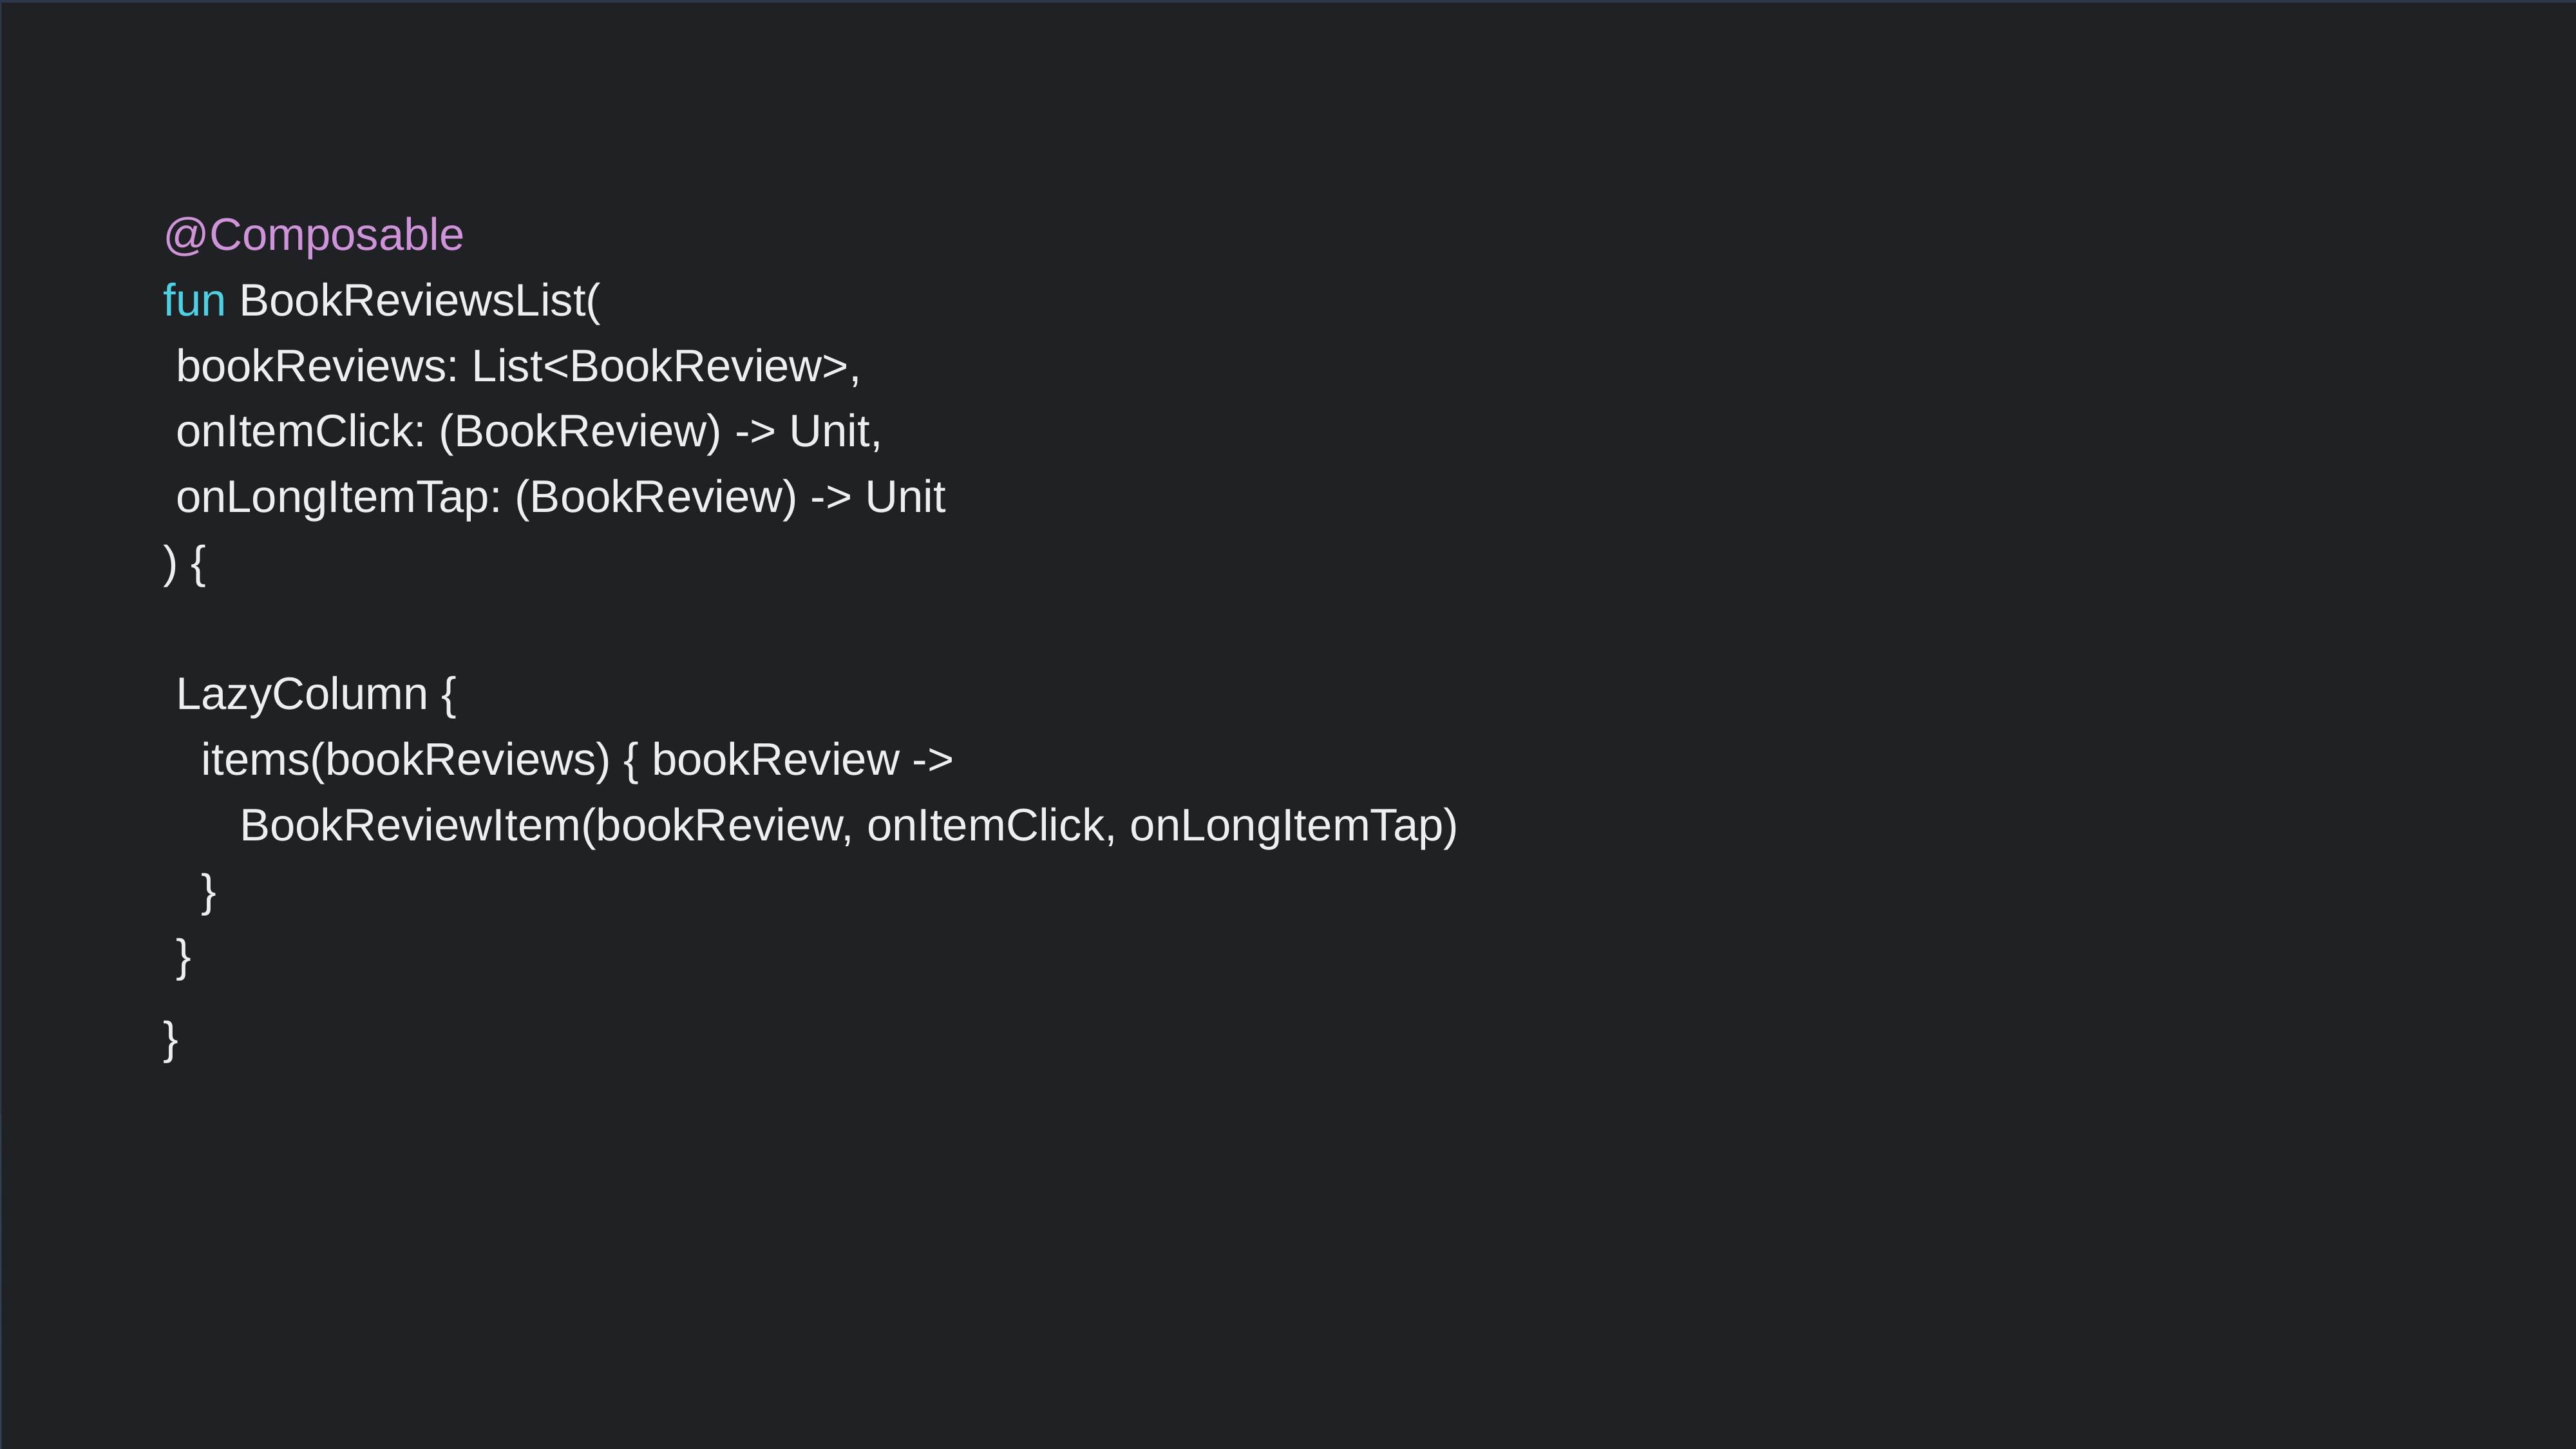

@Composable
fun BookReviewsList(
 bookReviews: List<BookReview>,
 onItemClick: (BookReview) -> Unit,
 onLongItemTap: (BookReview) -> Unit
) {

 LazyColumn {
   items(bookReviews) { bookReview ->
      BookReviewItem(bookReview, onItemClick, onLongItemTap)
   }
 }
}